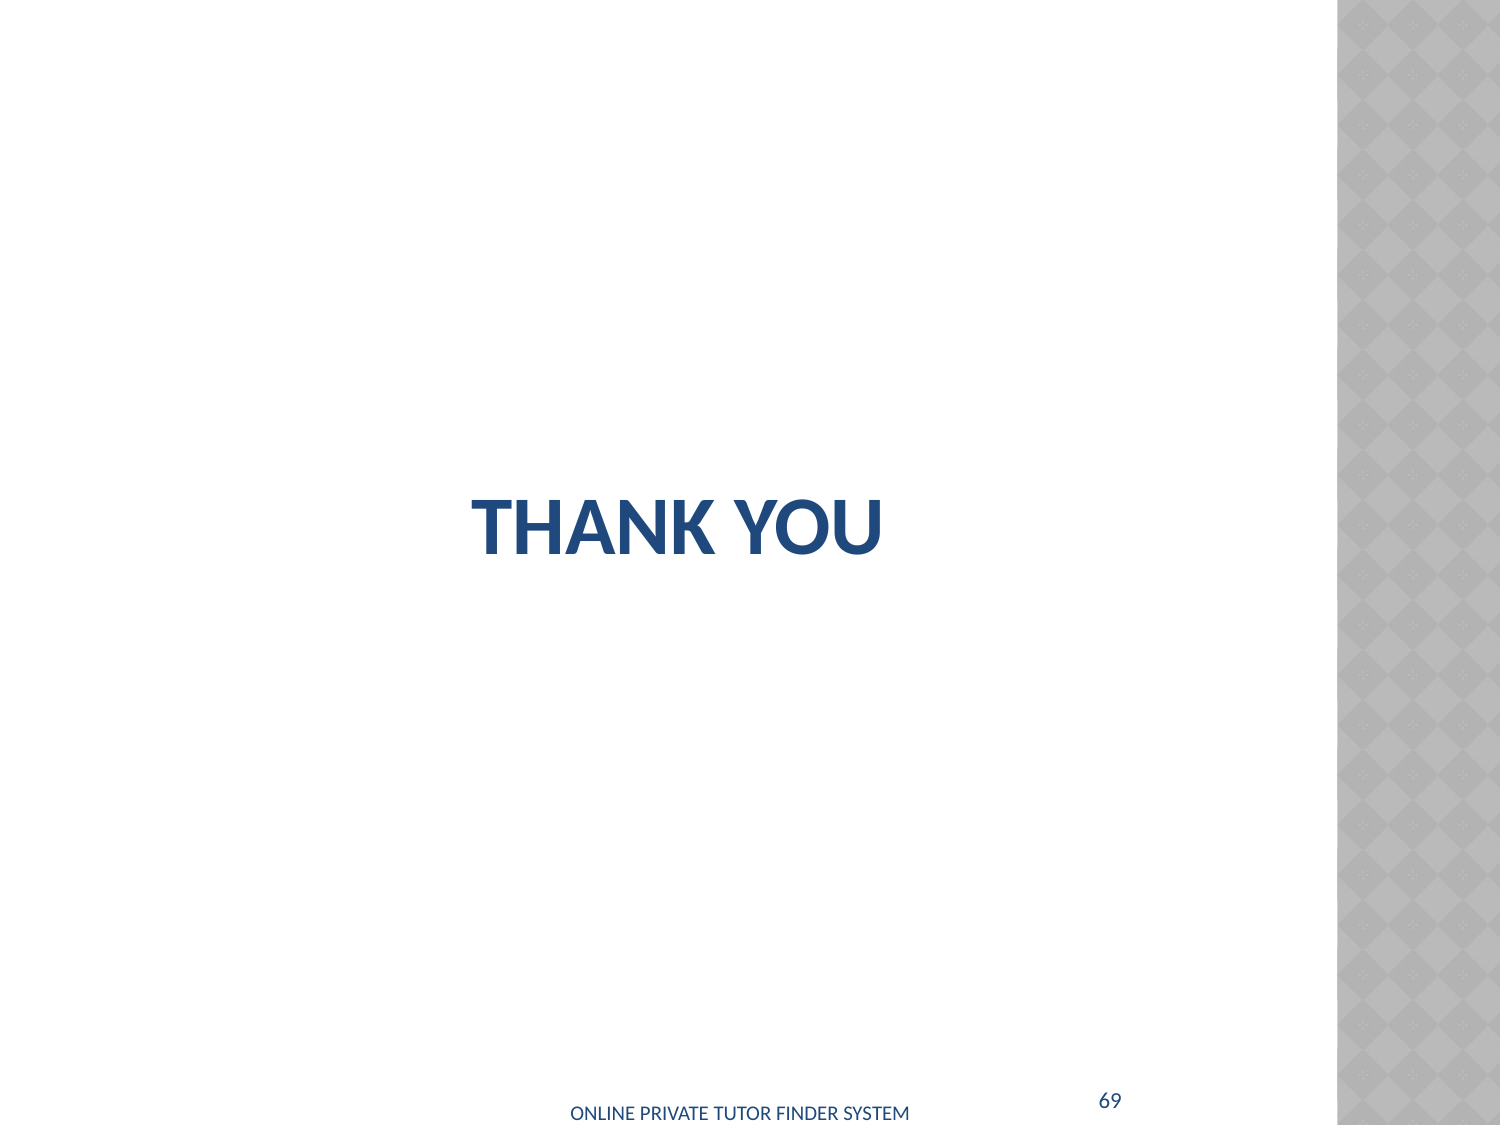

# Thank you
69
ONLINE PRIVATE TUTOR FINDER SYSTEM